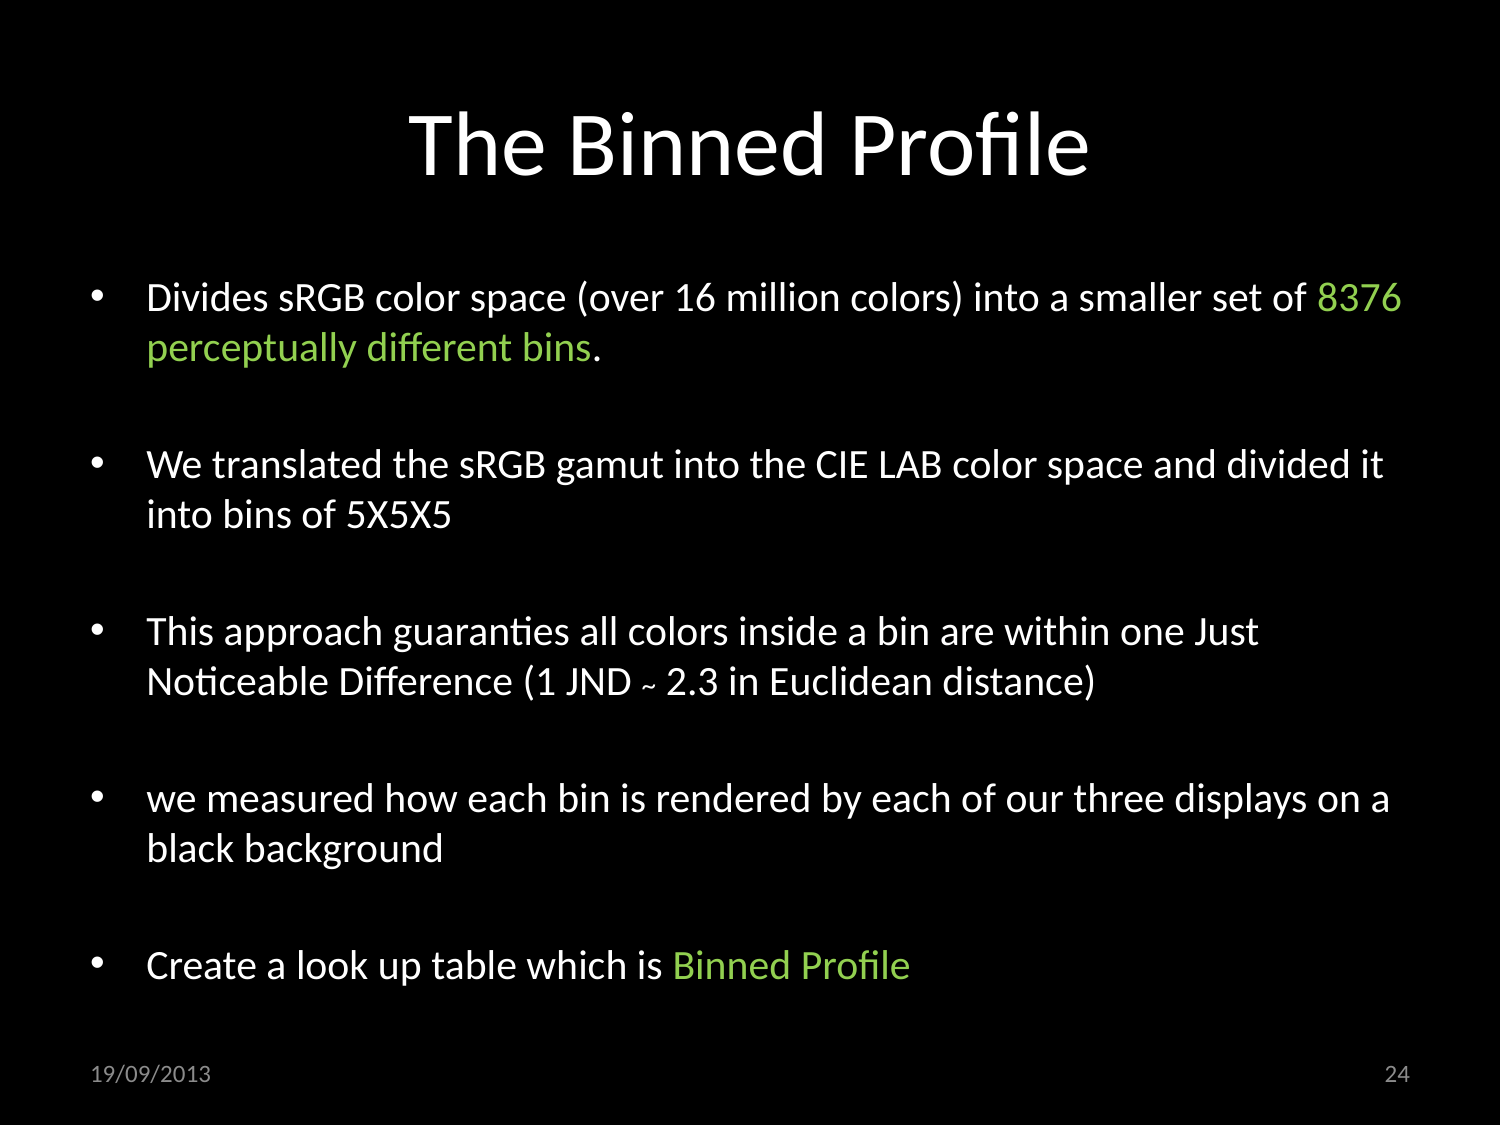

# The Binned Profile
Divides sRGB color space (over 16 million colors) into a smaller set of 8376 perceptually different bins.

We translated the sRGB gamut into the CIE LAB color space and divided it into bins of 5X5X5

This approach guaranties all colors inside a bin are within one Just Noticeable Difference (1 JND ~ 2.3 in Euclidean distance)

we measured how each bin is rendered by each of our three displays on a black background

Create a look up table which is Binned Profile

19/09/2013
24